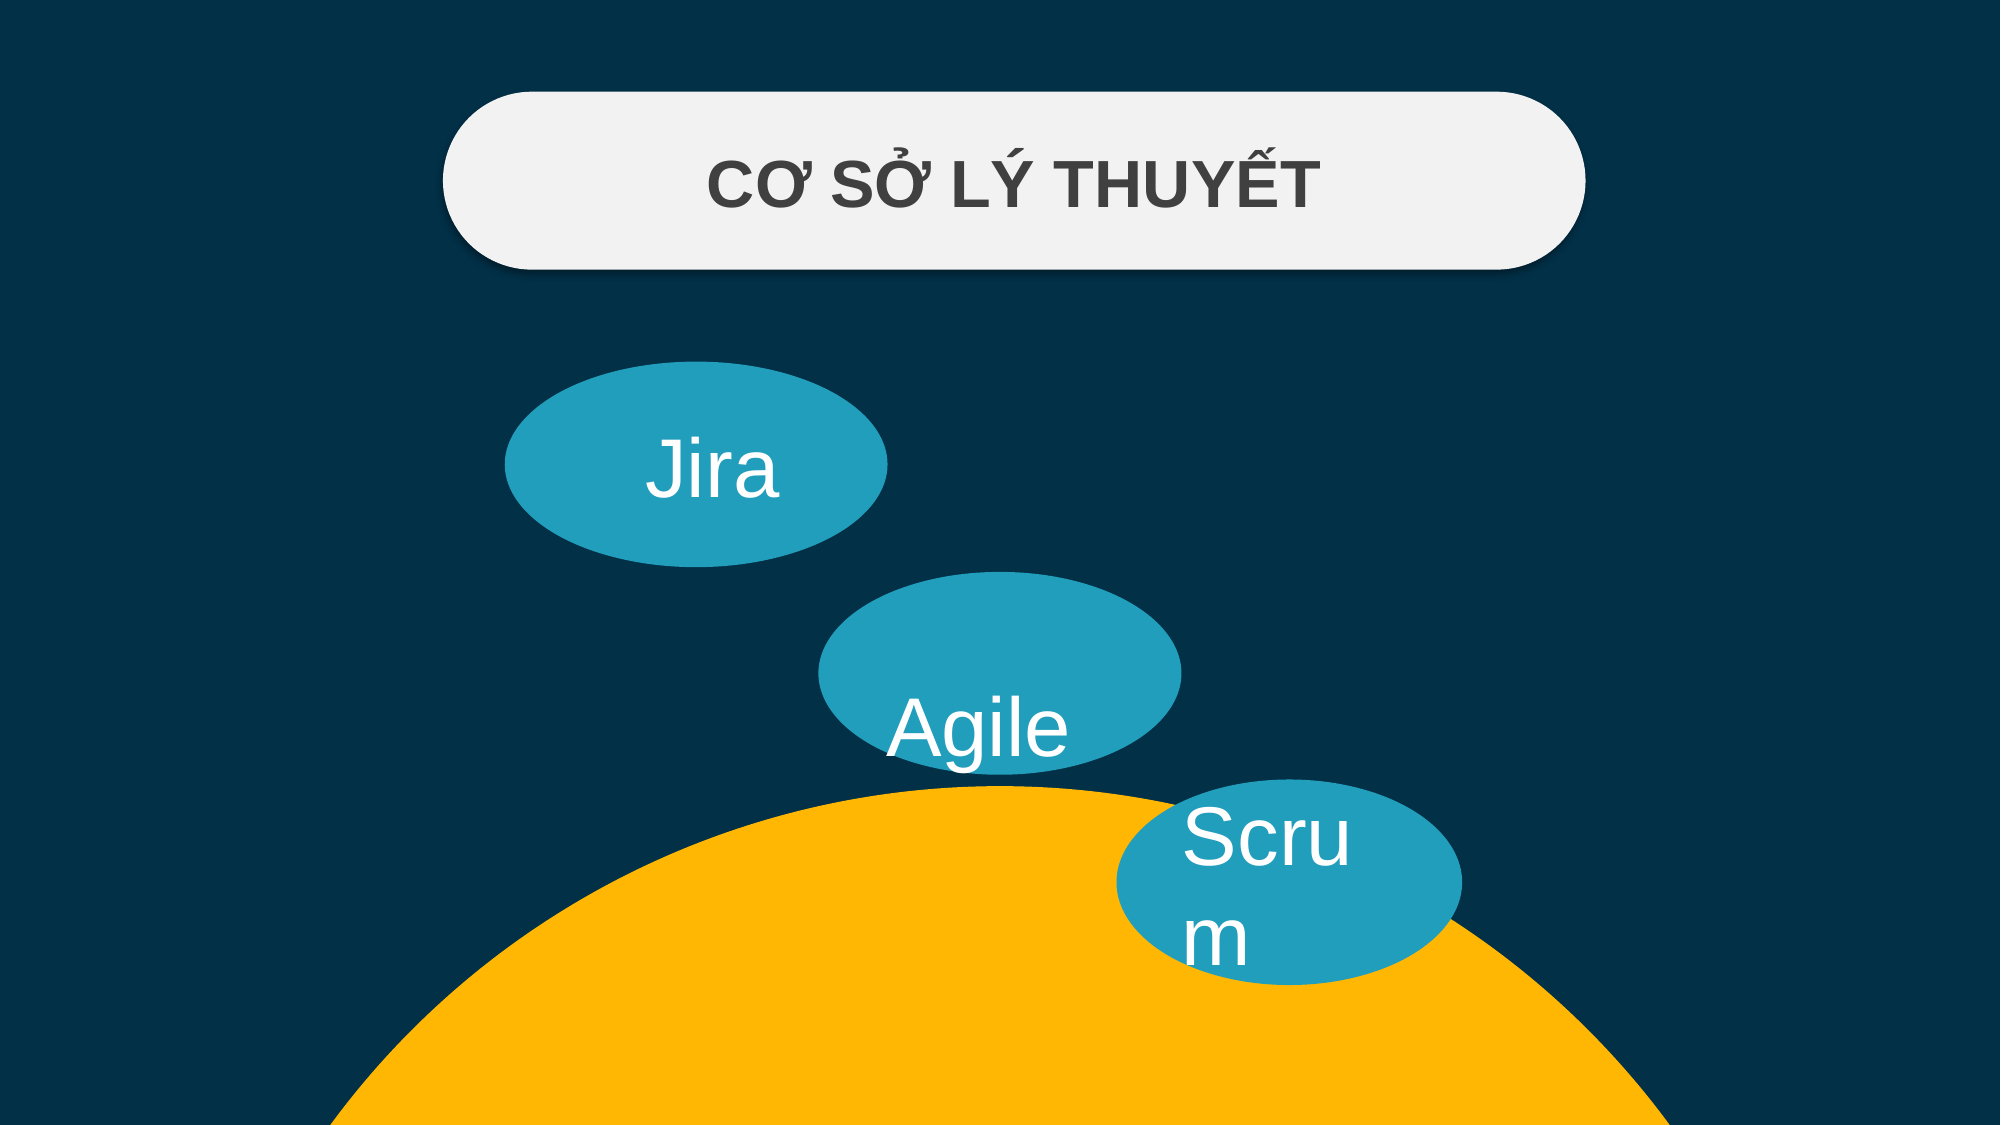

CƠ SỞ LÝ THUYẾT
   Jira
  Agile
Scrum